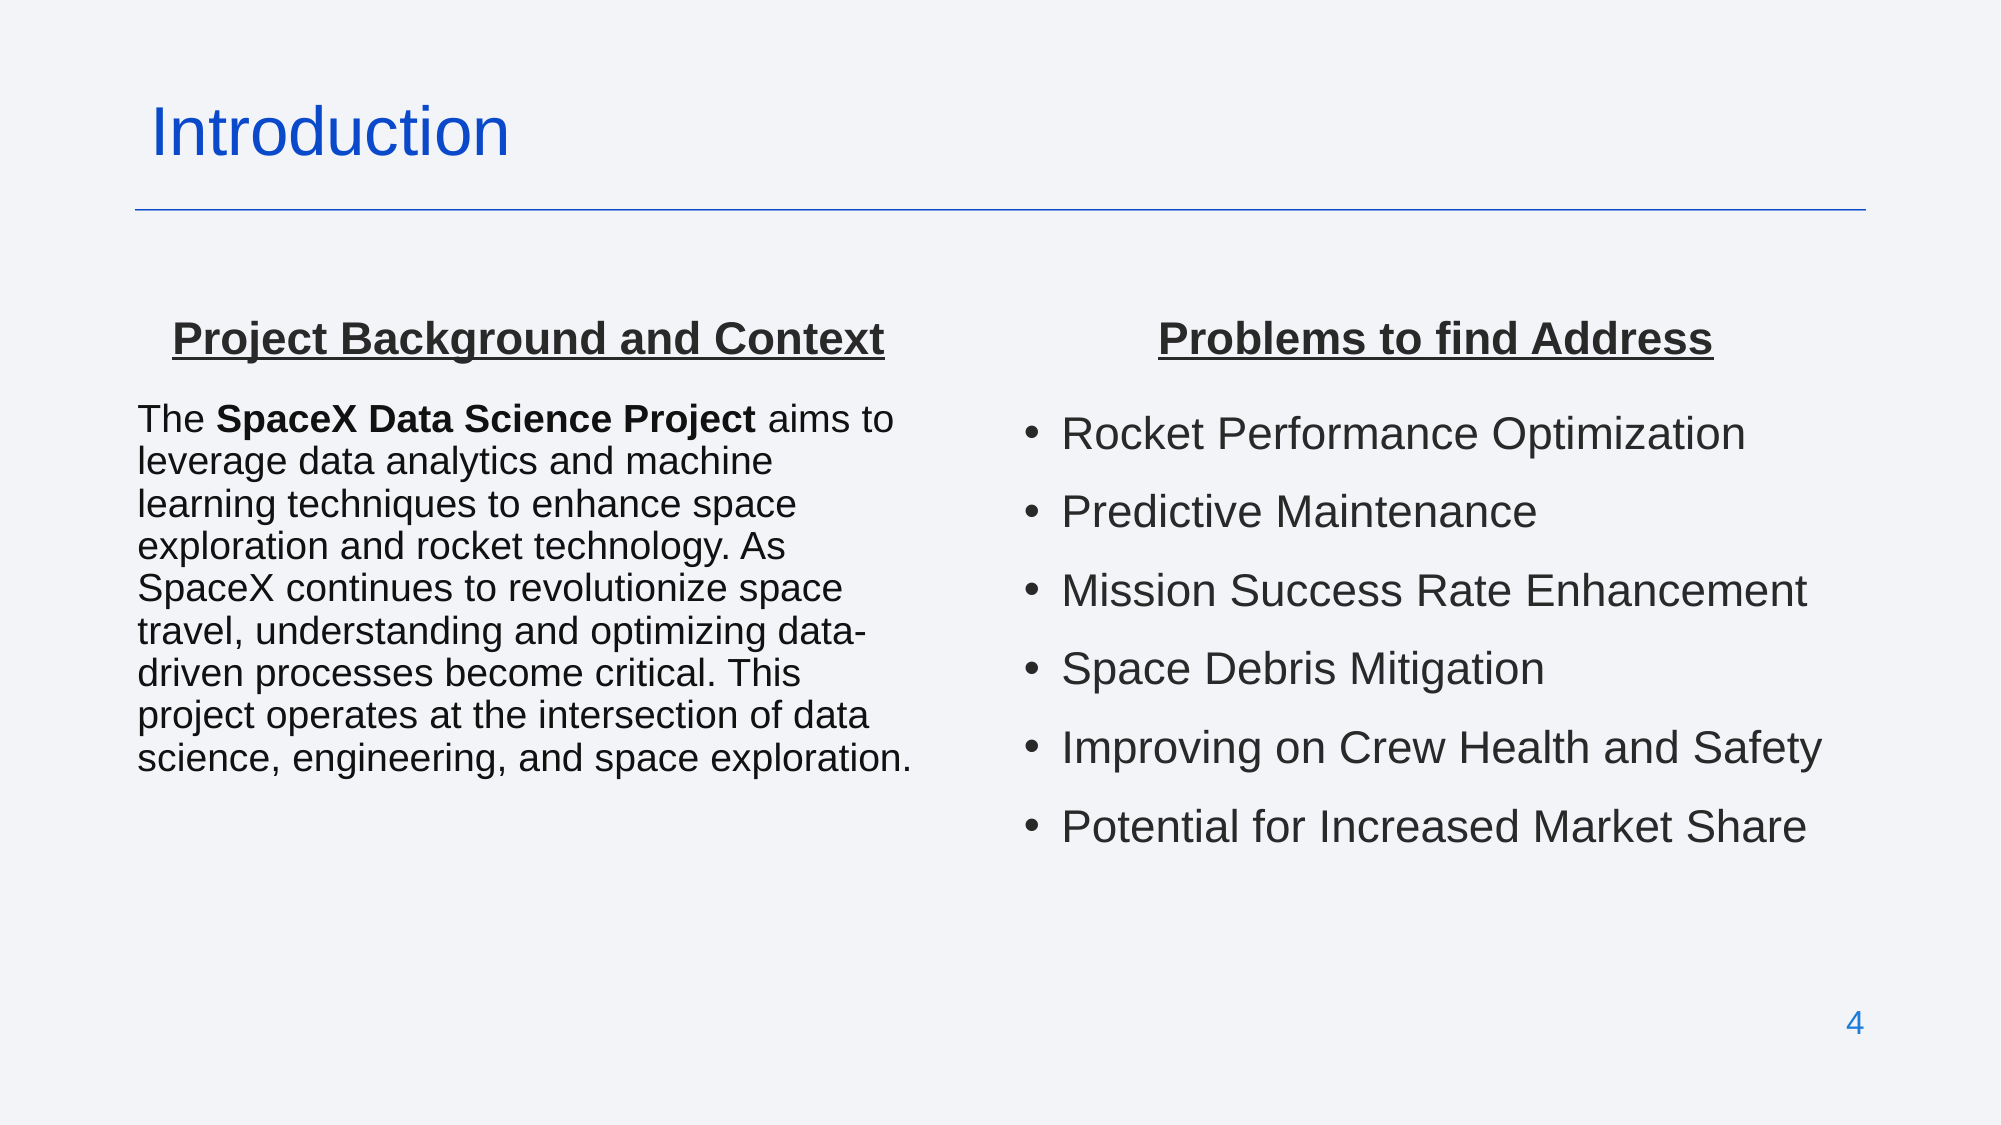

Introduction
Project Background and Context
Problems to find Address
The SpaceX Data Science Project aims to leverage data analytics and machine learning techniques to enhance space exploration and rocket technology. As SpaceX continues to revolutionize space travel, understanding and optimizing data-driven processes become critical. This project operates at the intersection of data science, engineering, and space exploration.

Rocket Performance Optimization
Predictive Maintenance
Mission Success Rate Enhancement
Space Debris Mitigation
Improving on Crew Health and Safety
Potential for Increased Market Share
4